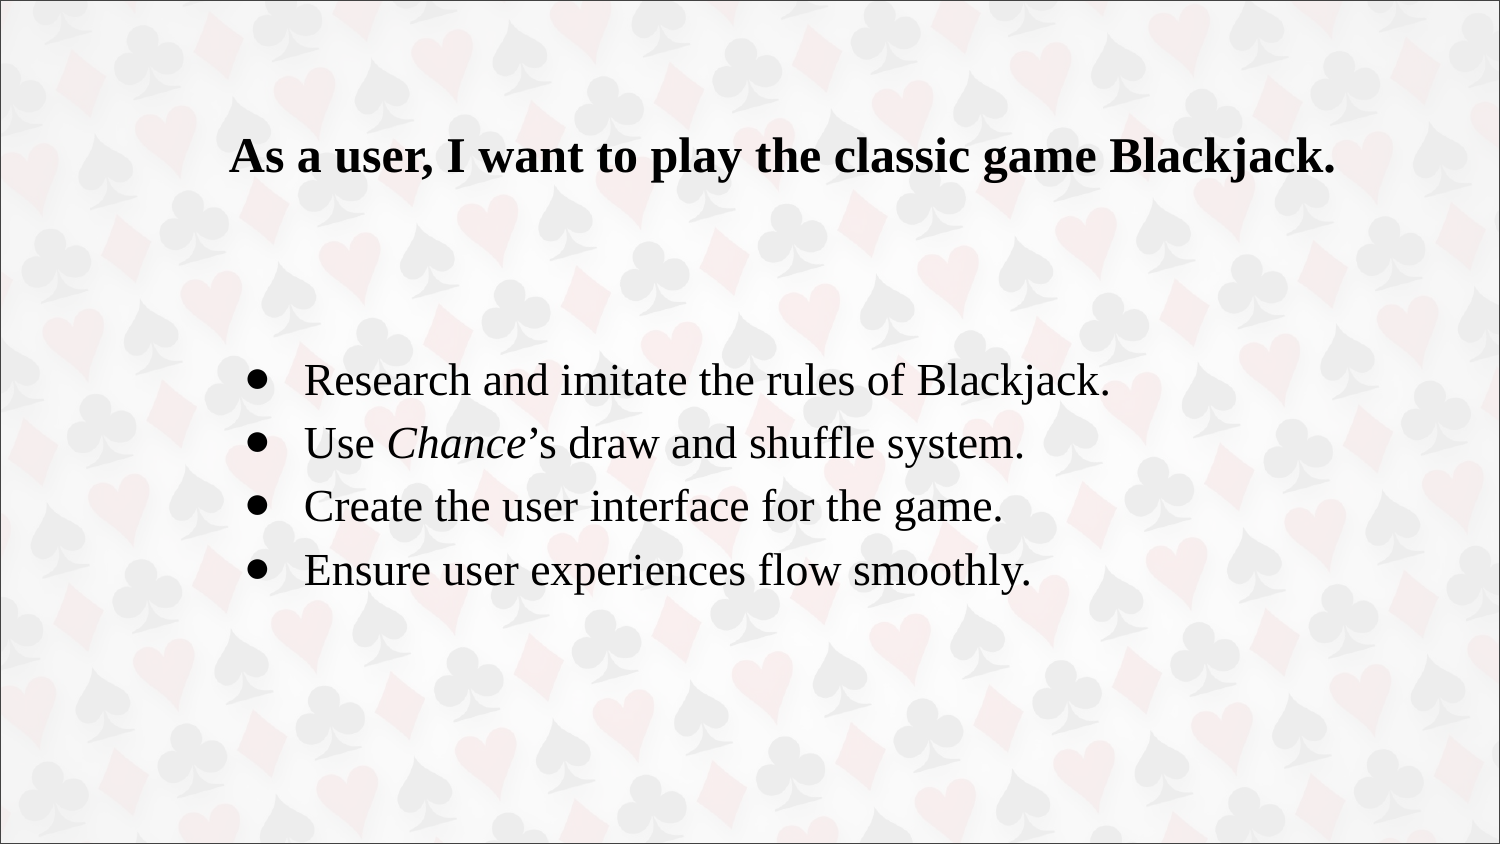

# As a user, I want to play the classic game Blackjack.
Research and imitate the rules of Blackjack.
Use Chance’s draw and shuffle system.
Create the user interface for the game.
Ensure user experiences flow smoothly.